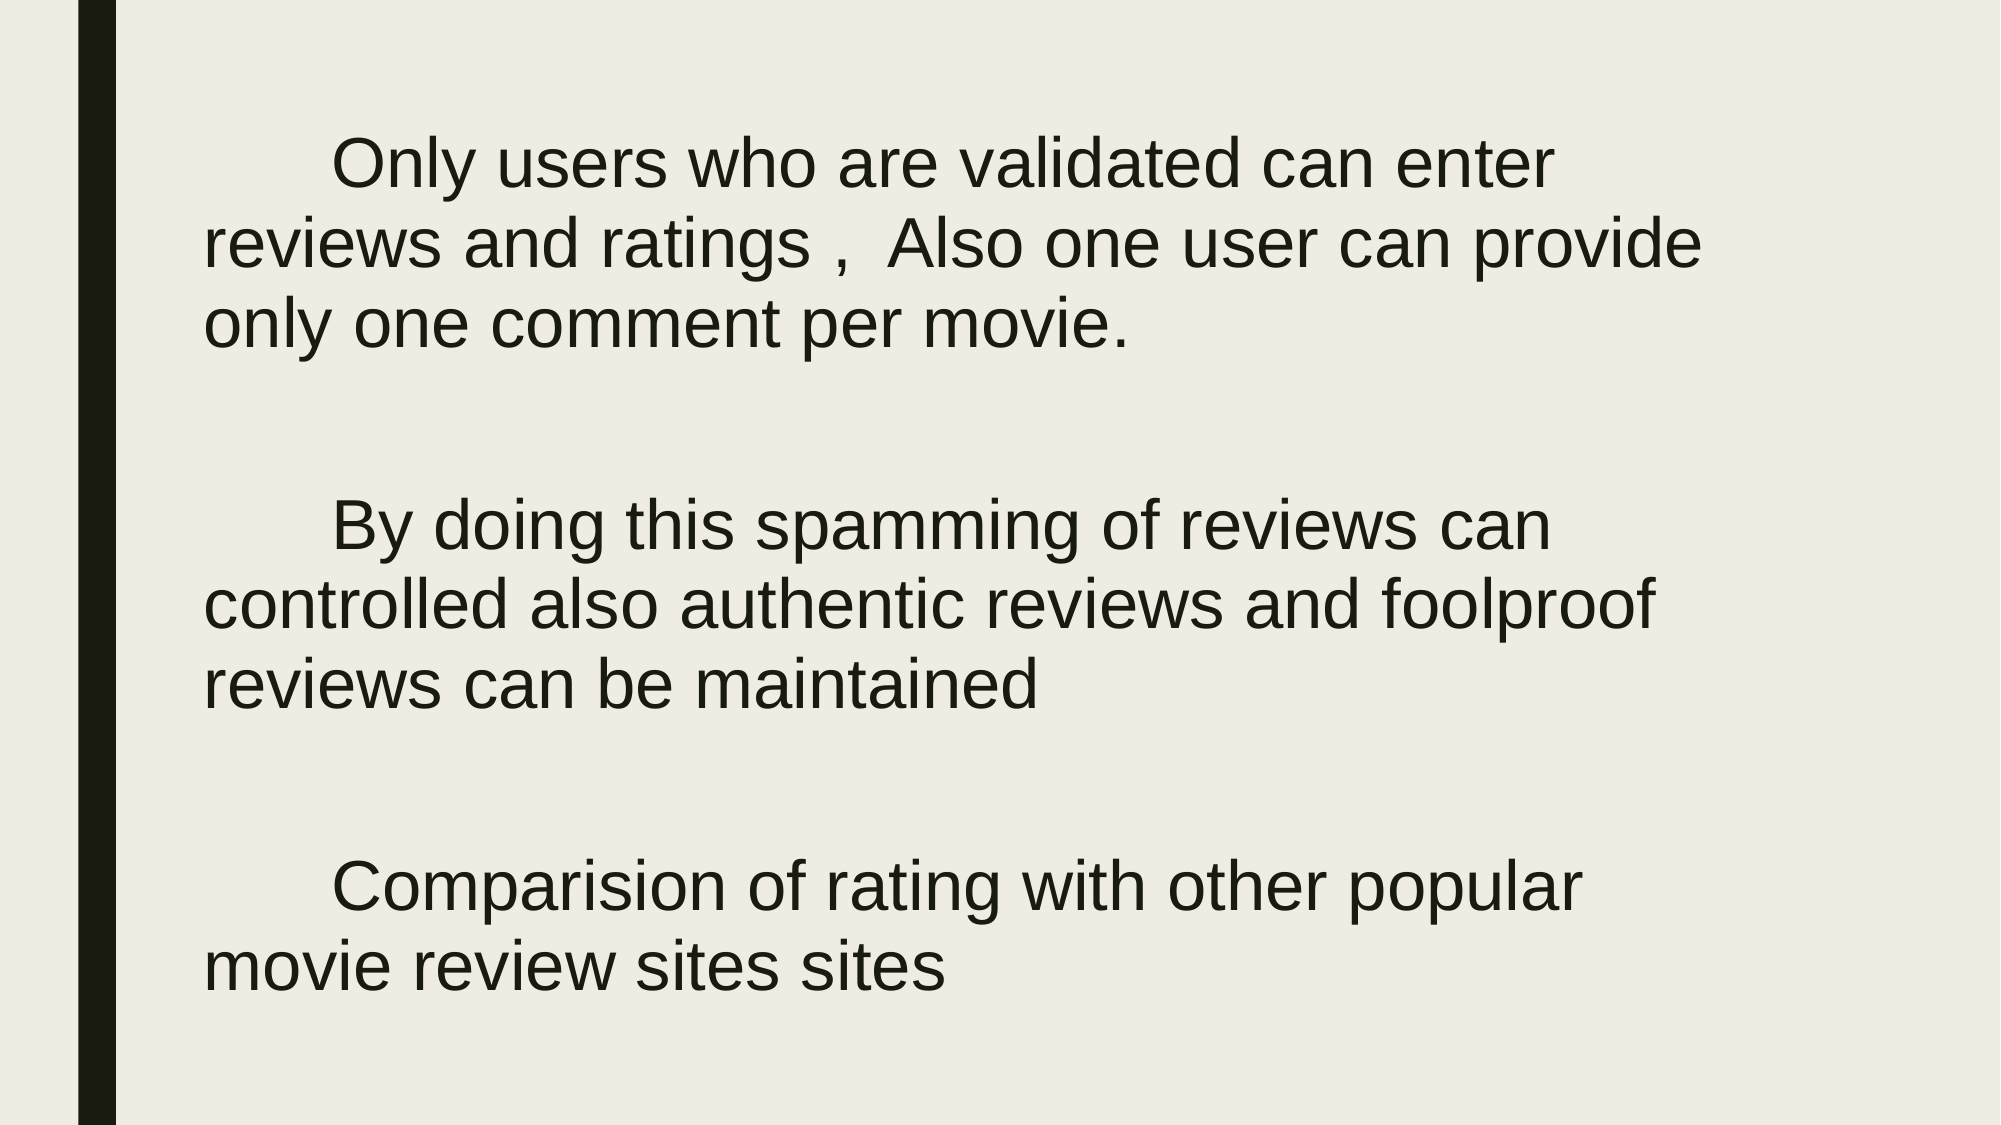

Only users who are validated can enter reviews and ratings ,  Also one user can provide only one comment per movie.

	By doing this spamming of reviews can controlled also authentic reviews and foolproof reviews can be maintained

	Comparision of rating with other popular movie review sites sites